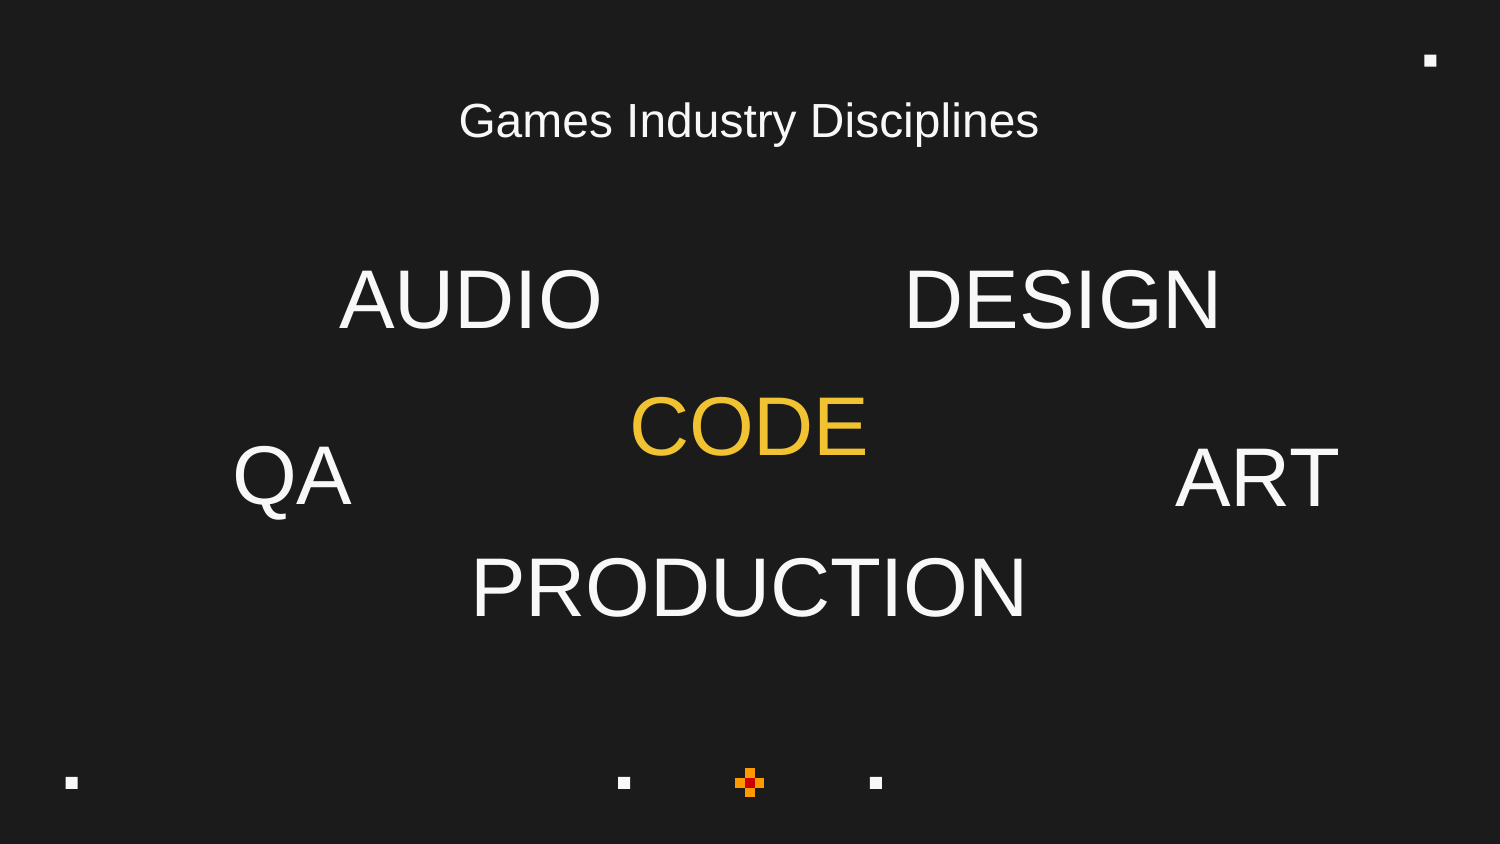

# Games Industry Disciplines
AUDIO
DESIGN
CODE
QA
ART
PRODUCTION